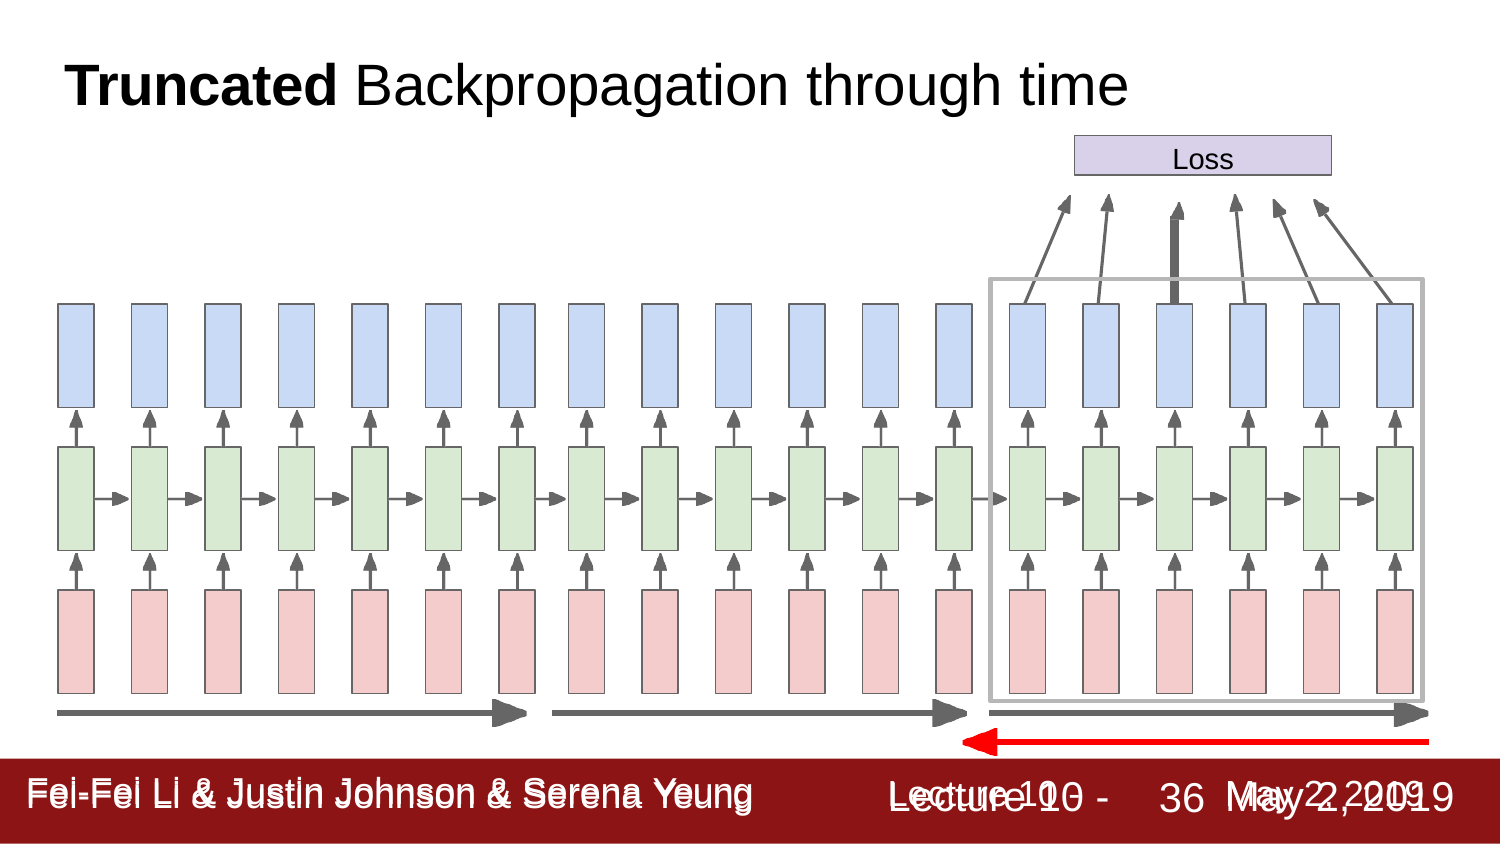

Truncated Backpropagation through time
Loss

Lecture 10 -
May 2, 2019
Fei-Fei Li & Justin Johnson & Serena Yeung
36
Fei-Fei Li & Justin Johnson & Serena Yeung	Lecture 10 -	May 2, 2019